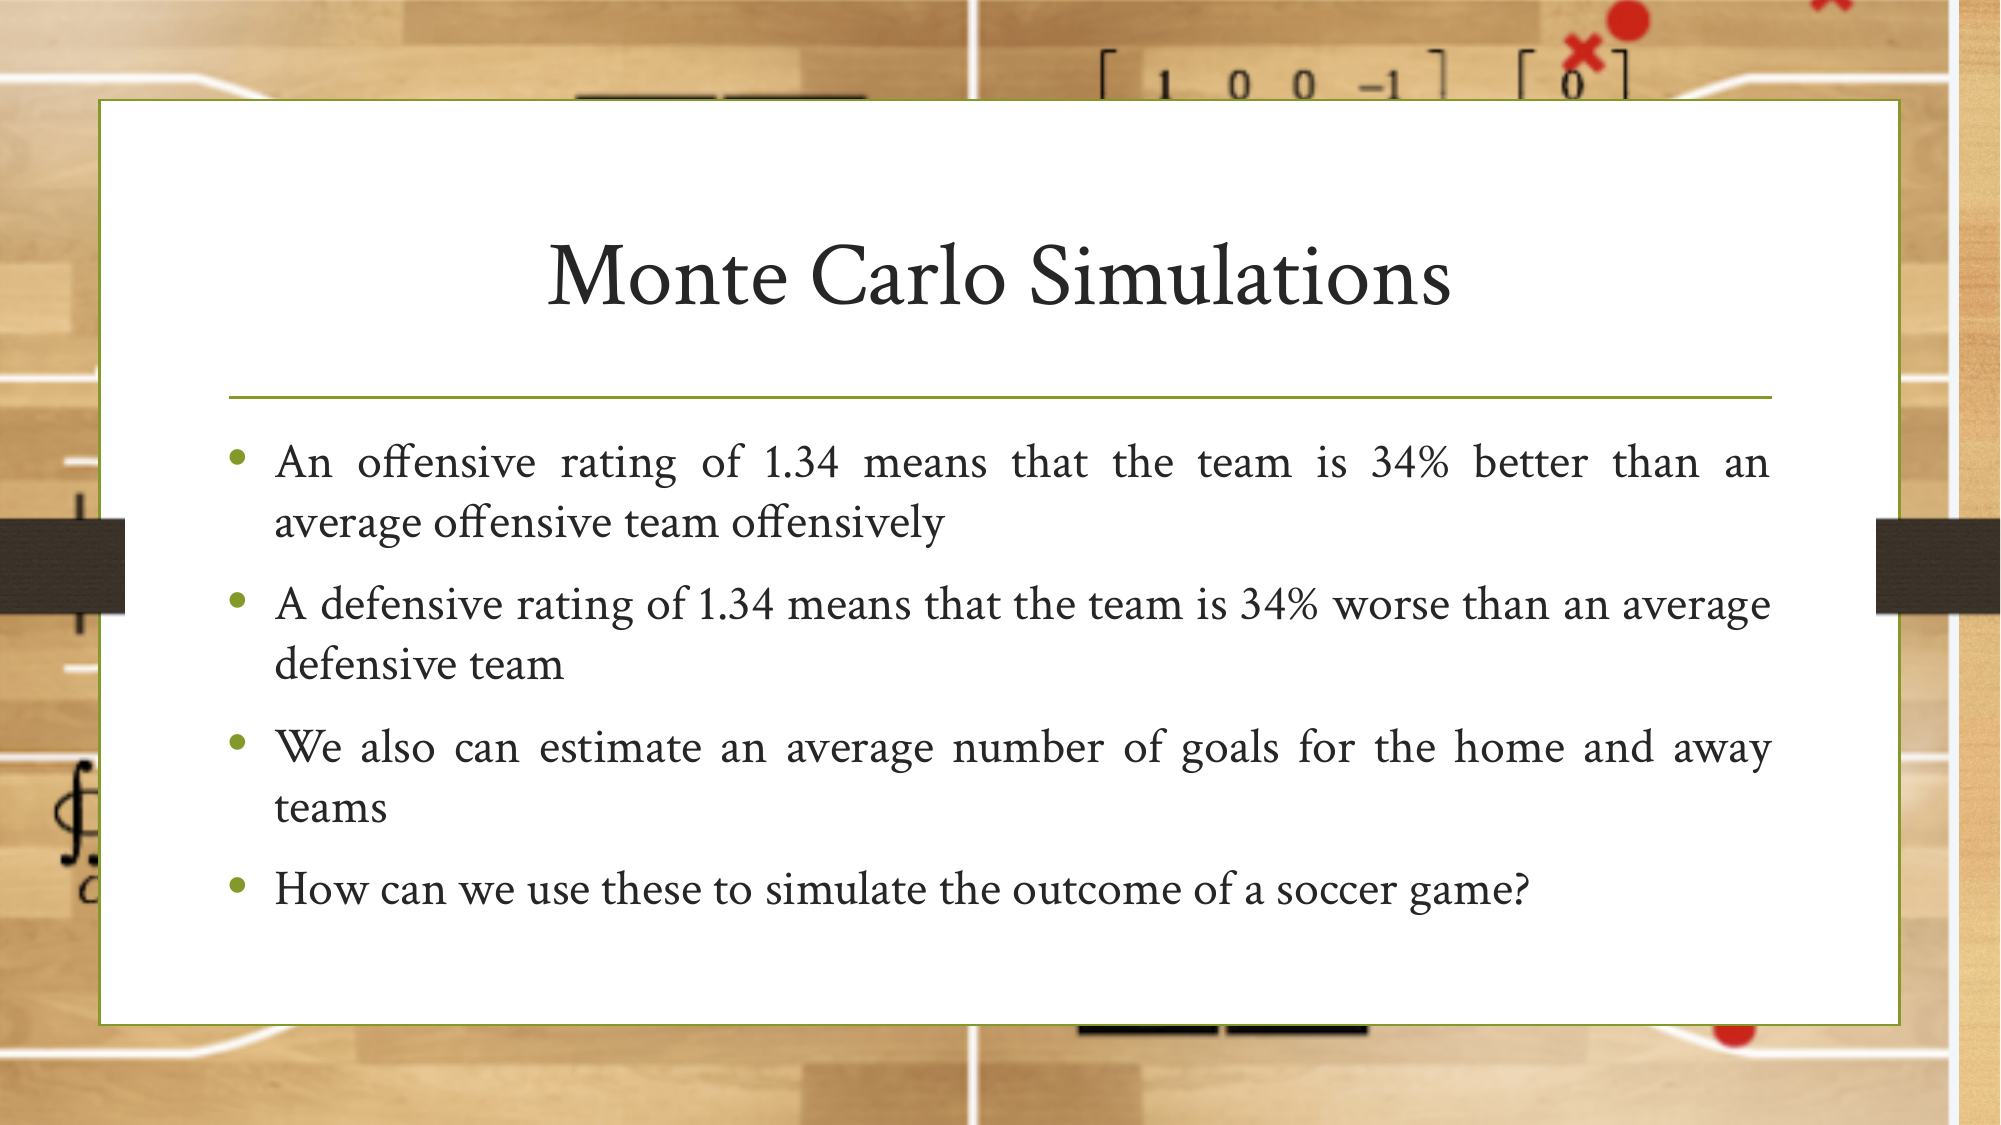

# Monte Carlo Simulations
An offensive rating of 1.34 means that the team is 34% better than an average offensive team offensively
A defensive rating of 1.34 means that the team is 34% worse than an average defensive team
We also can estimate an average number of goals for the home and away teams
How can we use these to simulate the outcome of a soccer game?